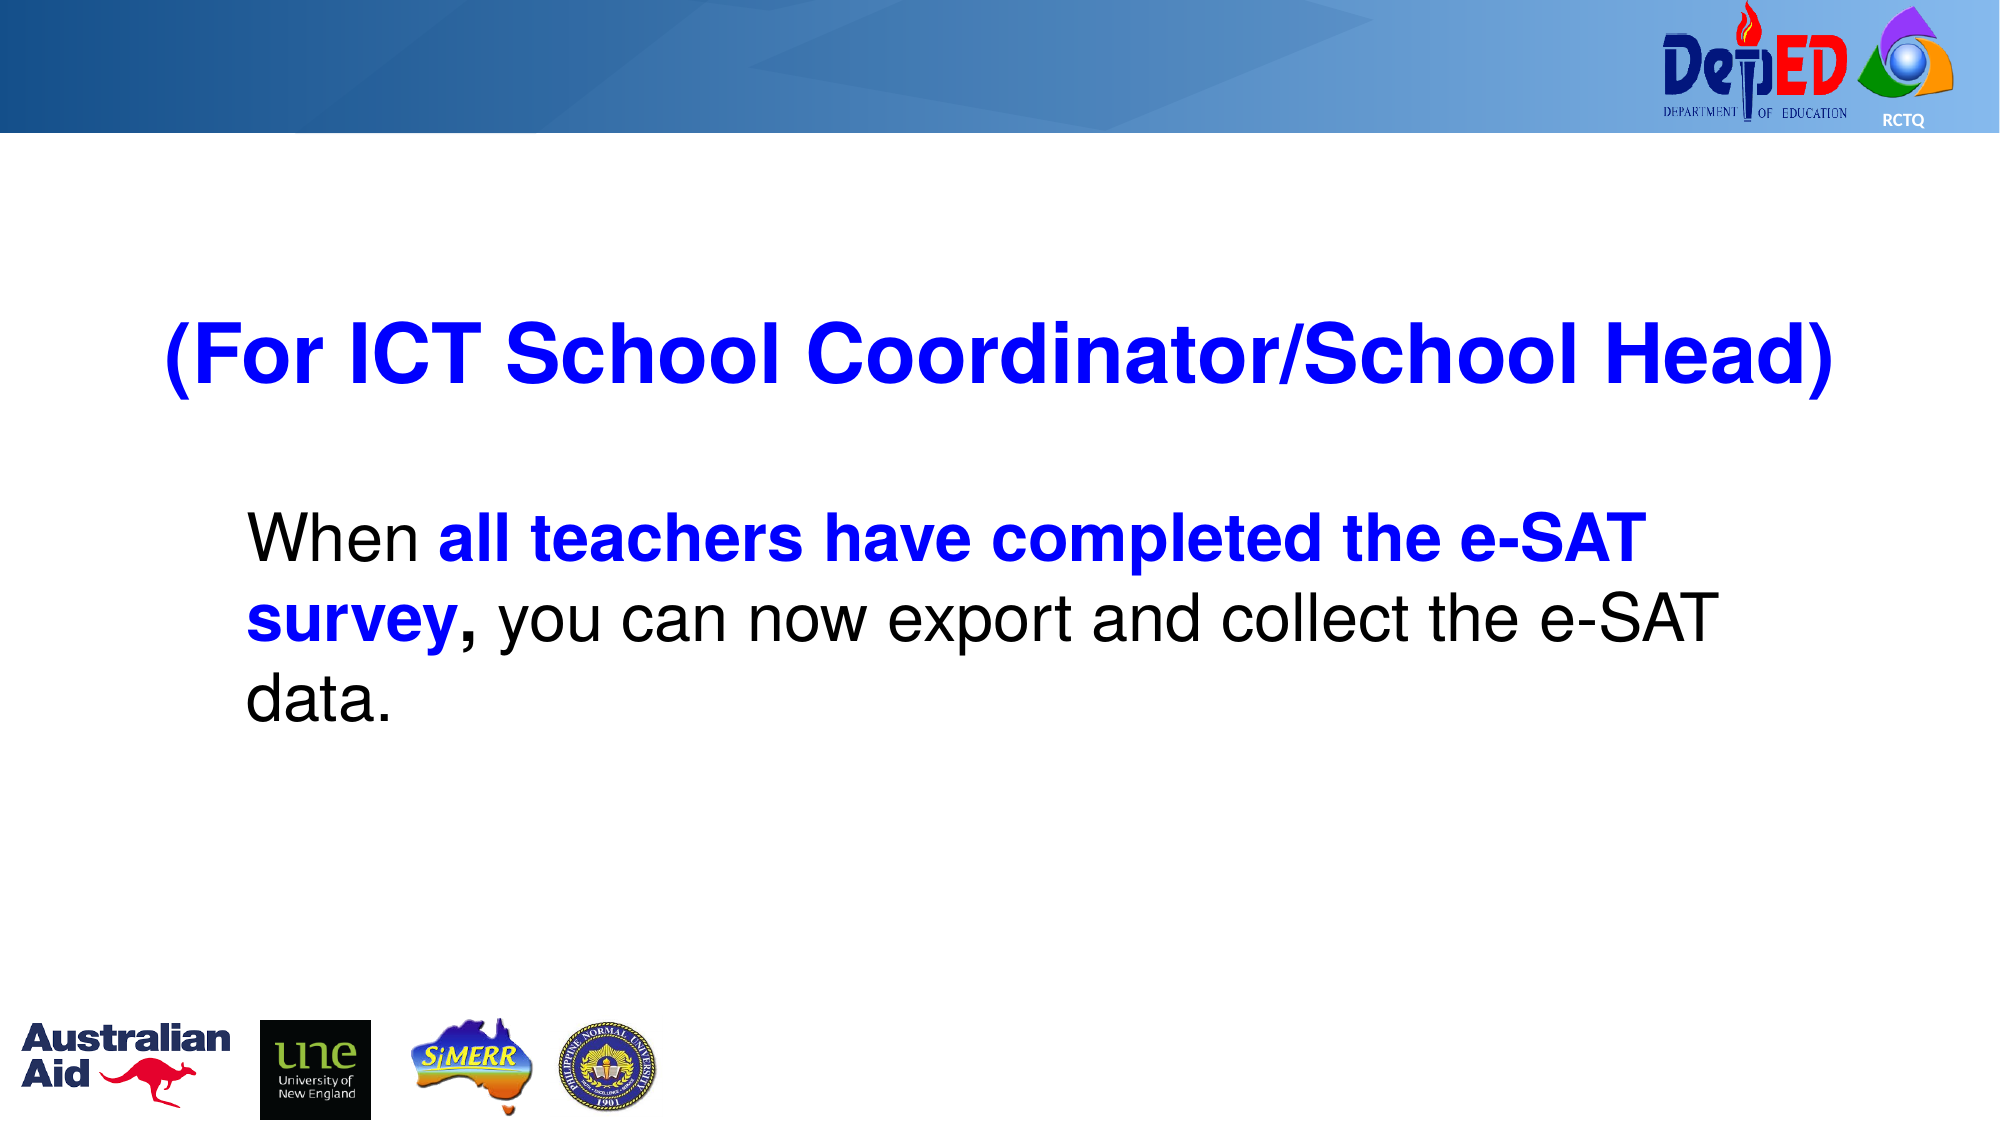

# (For ICT School Coordinator/School Head)
When all teachers have completed the e-SAT survey, you can now export and collect the e-SAT data.